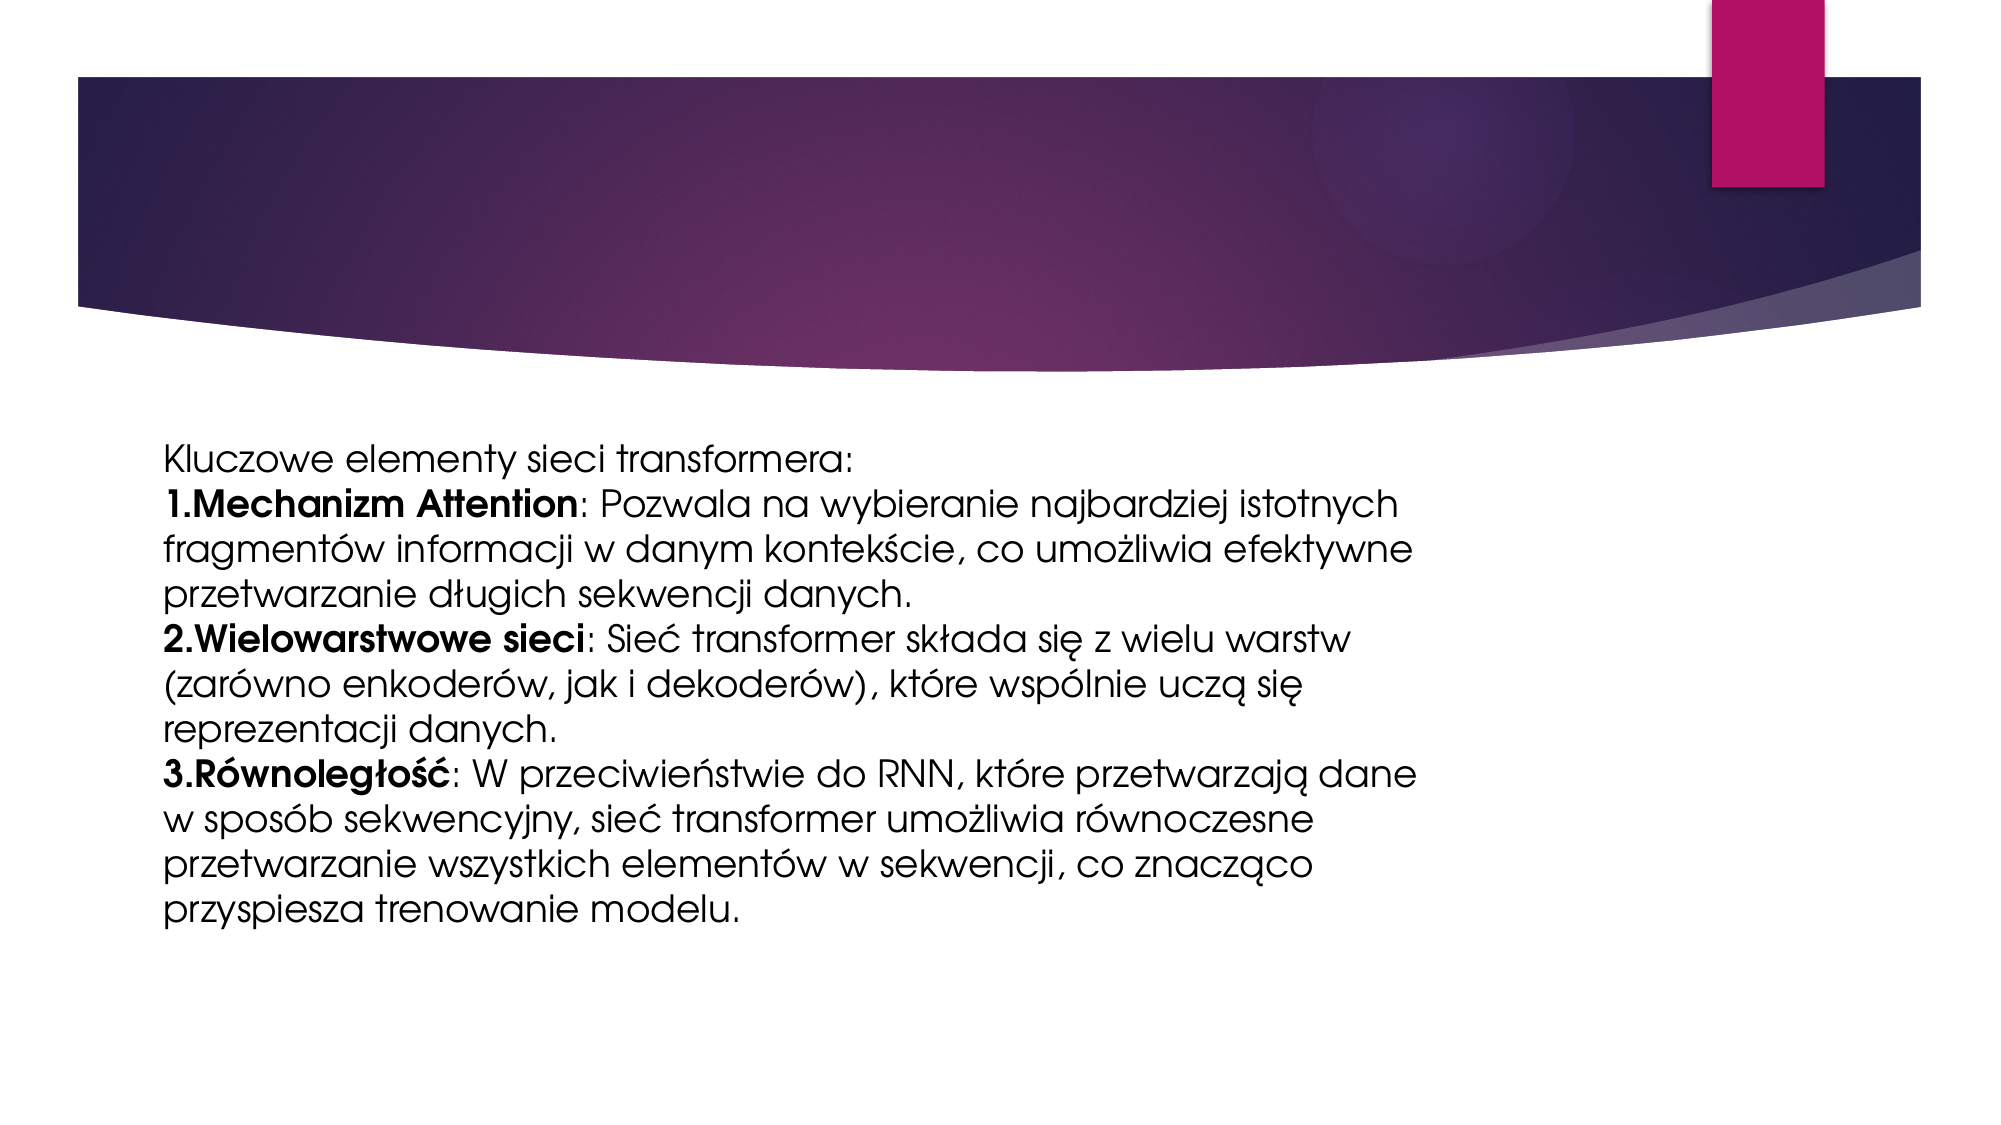

#
Kluczowe elementy sieci transformera:
Mechanizm Attention: Pozwala na wybieranie najbardziej istotnych fragmentów informacji w danym kontekście, co umożliwia efektywne przetwarzanie długich sekwencji danych.
Wielowarstwowe sieci: Sieć transformer składa się z wielu warstw (zarówno enkoderów, jak i dekoderów), które wspólnie uczą się reprezentacji danych.
Równoległość: W przeciwieństwie do RNN, które przetwarzają dane w sposób sekwencyjny, sieć transformer umożliwia równoczesne przetwarzanie wszystkich elementów w sekwencji, co znacząco przyspiesza trenowanie modelu.